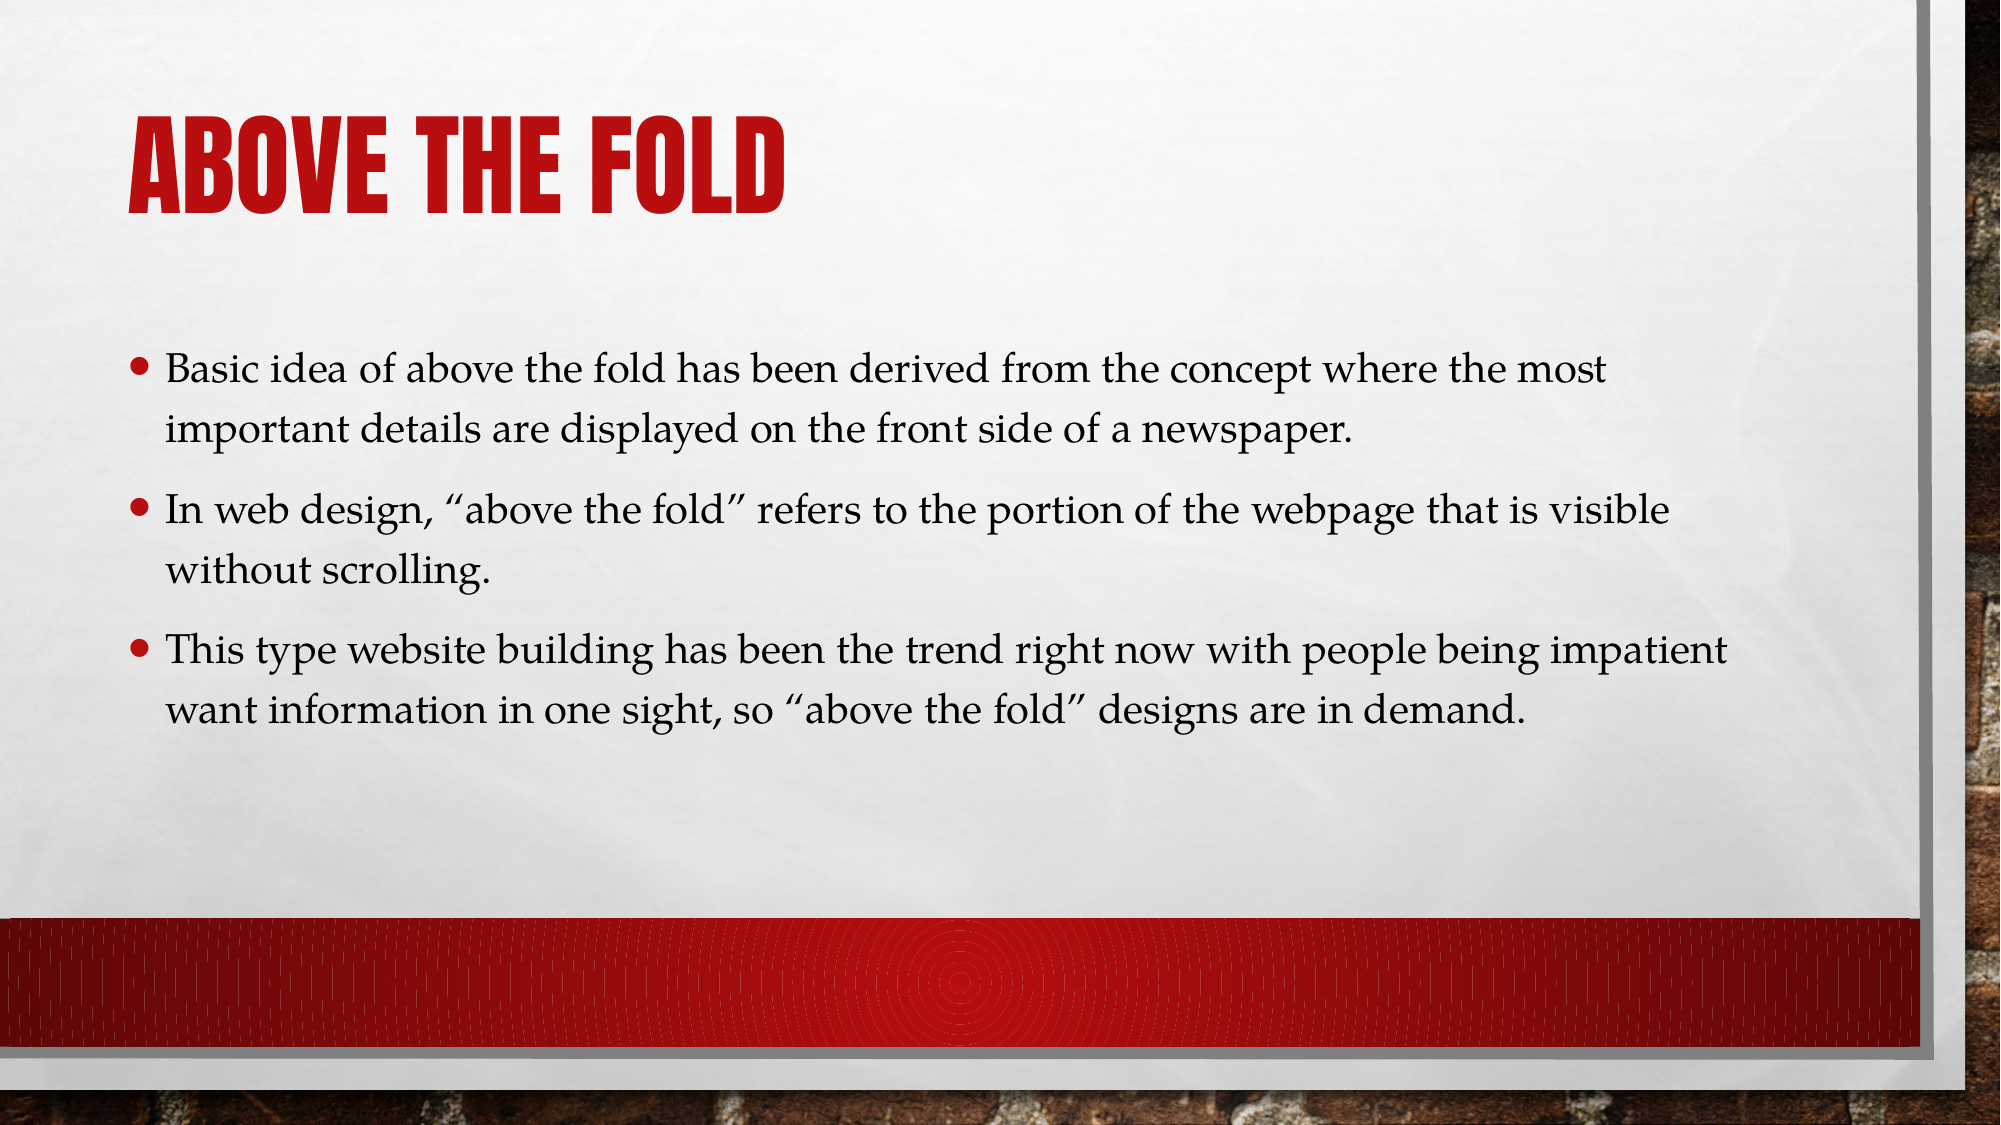

# Above the fold
Basic idea of above the fold has been derived from the concept where the most important details are displayed on the front side of a newspaper.
In web design, “above the fold” refers to the portion of the webpage that is visible without scrolling.
This type website building has been the trend right now with people being impatient want information in one sight, so “above the fold” designs are in demand.